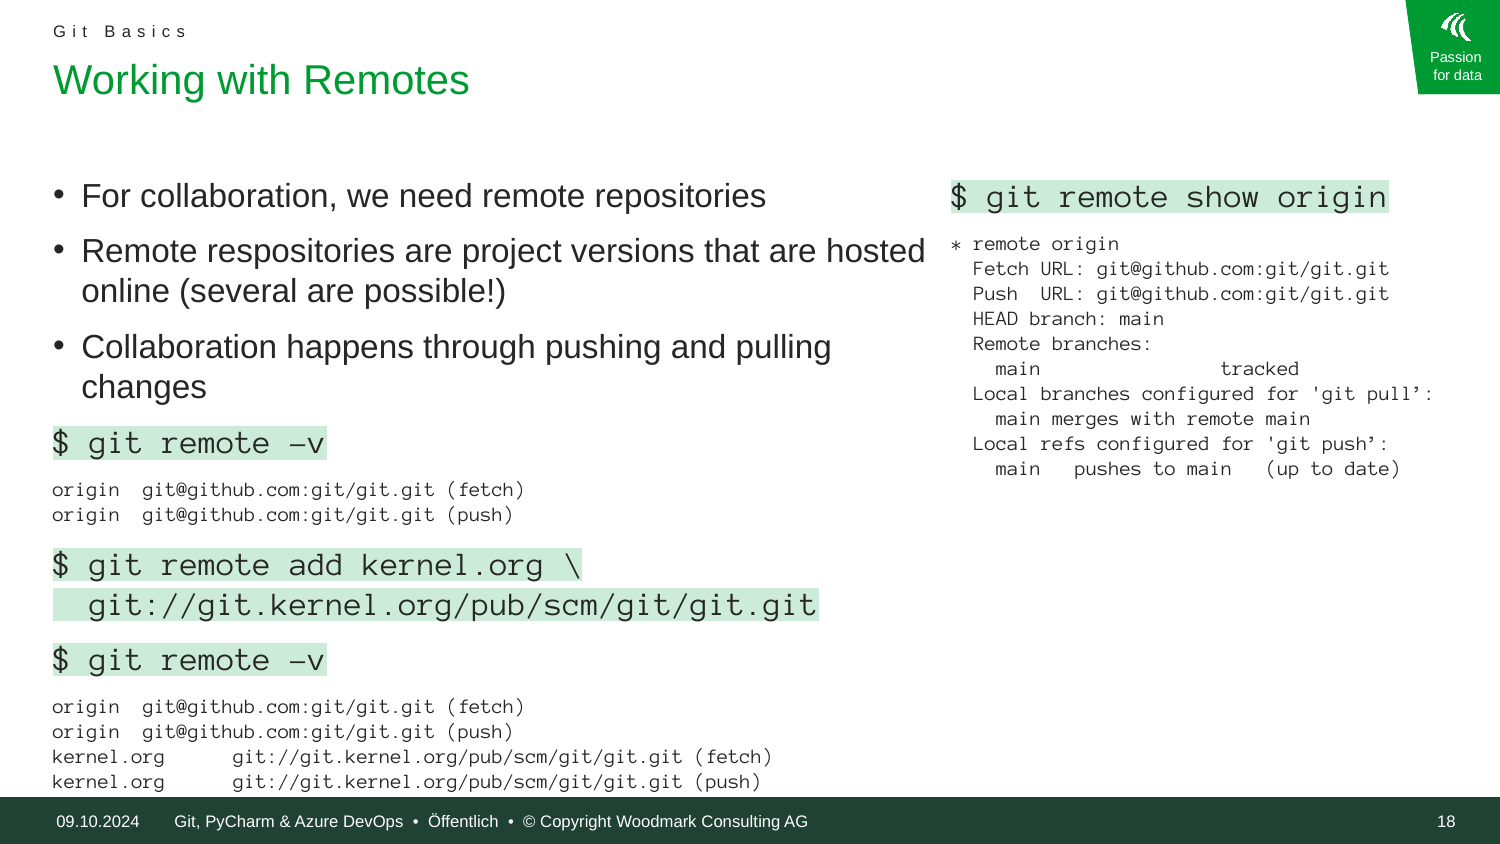

Git Basics
# Working with Remotes
$ git remote show origin
* remote origin
  Fetch URL: git@github.com:git/git.git
  Push  URL: git@github.com:git/git.git
  HEAD branch: main
  Remote branches:
    main                tracked
  Local branches configured for 'git pull’:
    main merges with remote main
  Local refs configured for 'git push’:
    main   pushes to main   (up to date)
For collaboration, we need remote repositories
Remote respositories are project versions that are hosted online (several are possible!)
Collaboration happens through pushing and pulling changes
$ git remote –v
origin  git@github.com:git/git.git (fetch)
origin  git@github.com:git/git.git (push)
$ git remote add kernel.org \
  git://git.kernel.org/pub/scm/git/git.git
$ git remote –v
origin  git@github.com:git/git.git (fetch)
origin  git@github.com:git/git.git (push)
kernel.org      git://git.kernel.org/pub/scm/git/git.git (fetch)
kernel.org      git://git.kernel.org/pub/scm/git/git.git (push)

09.10.2024
Git, PyCharm & Azure DevOps  •  Öffentlich  •  © Copyright Woodmark Consulting AG
18